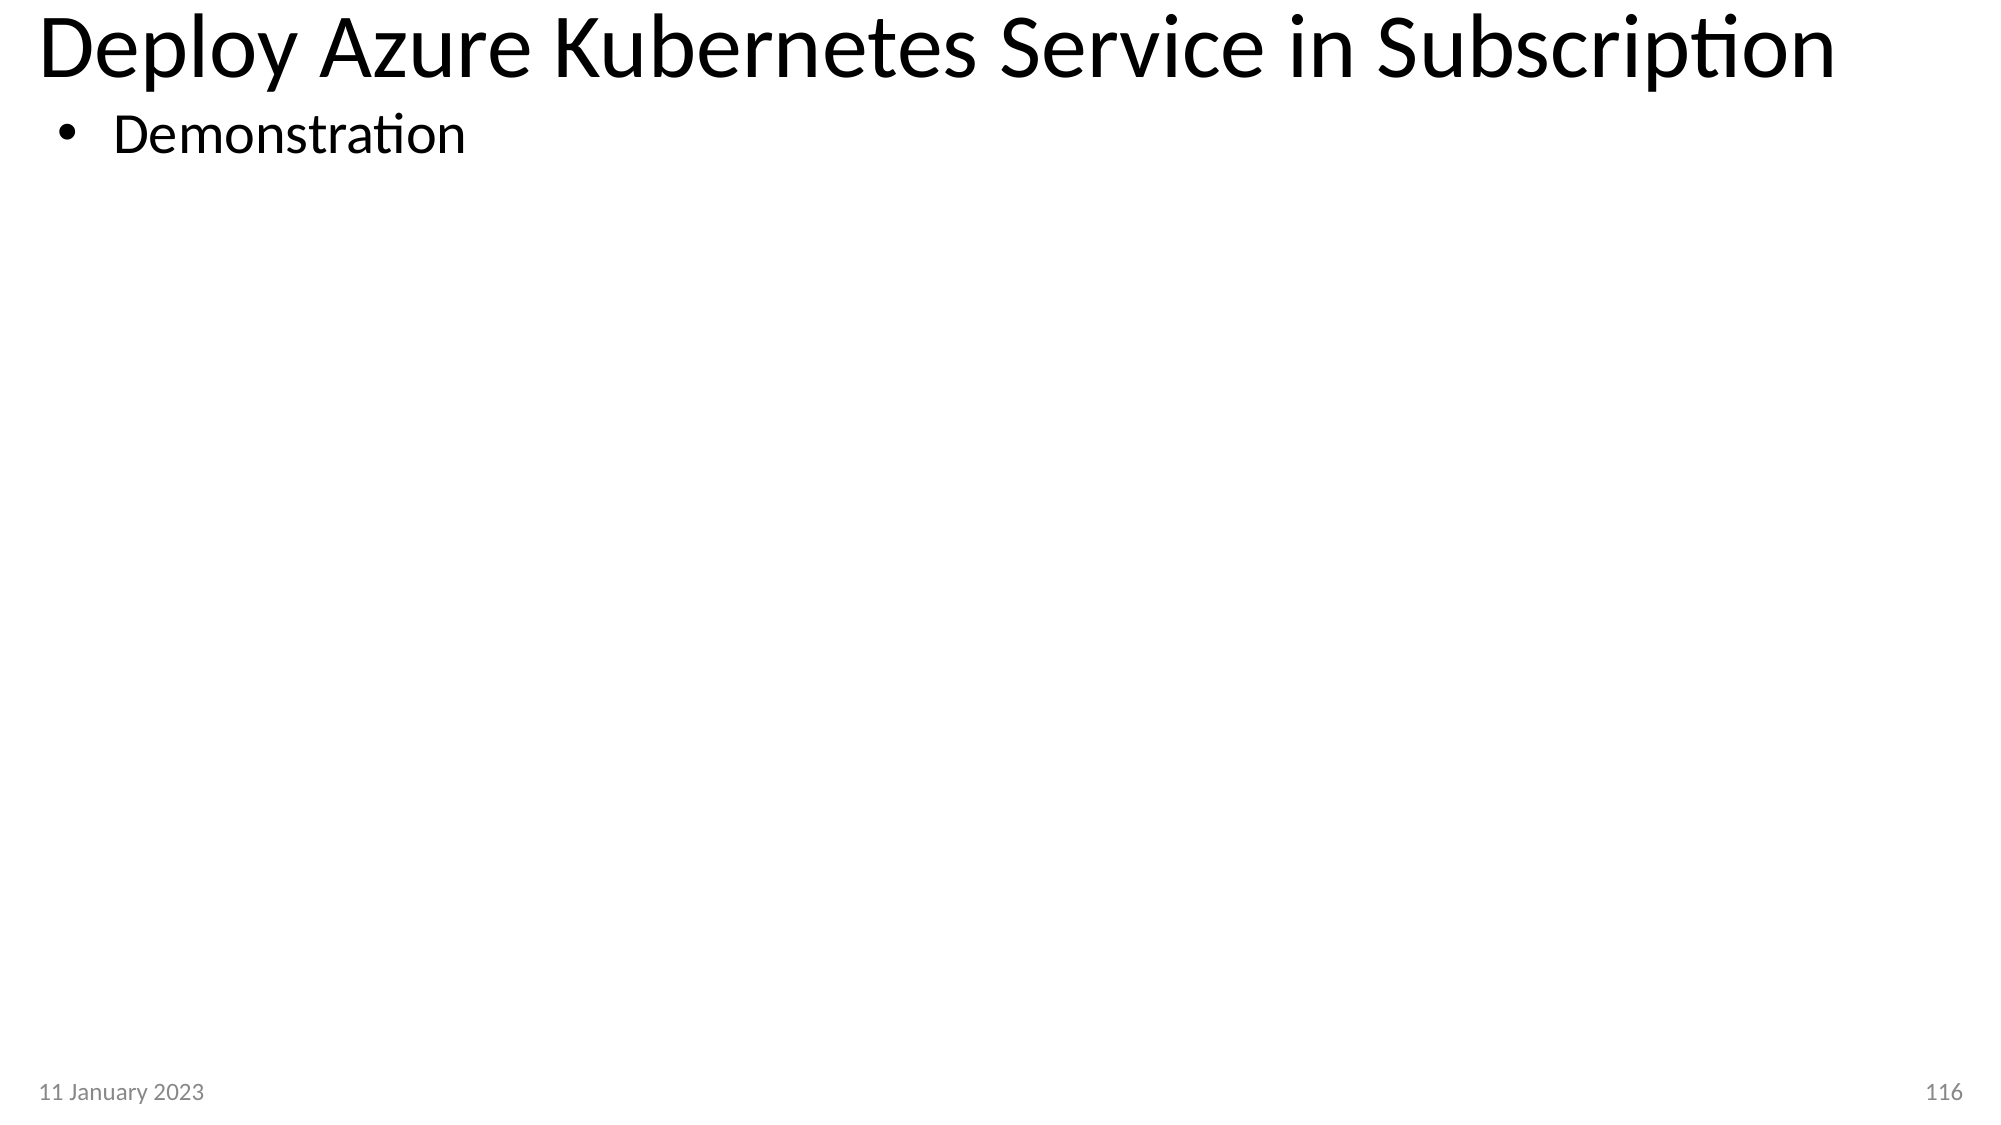

# Deploy Azure Kubernetes Service in Subscription
Demonstration
11 January 2023
116